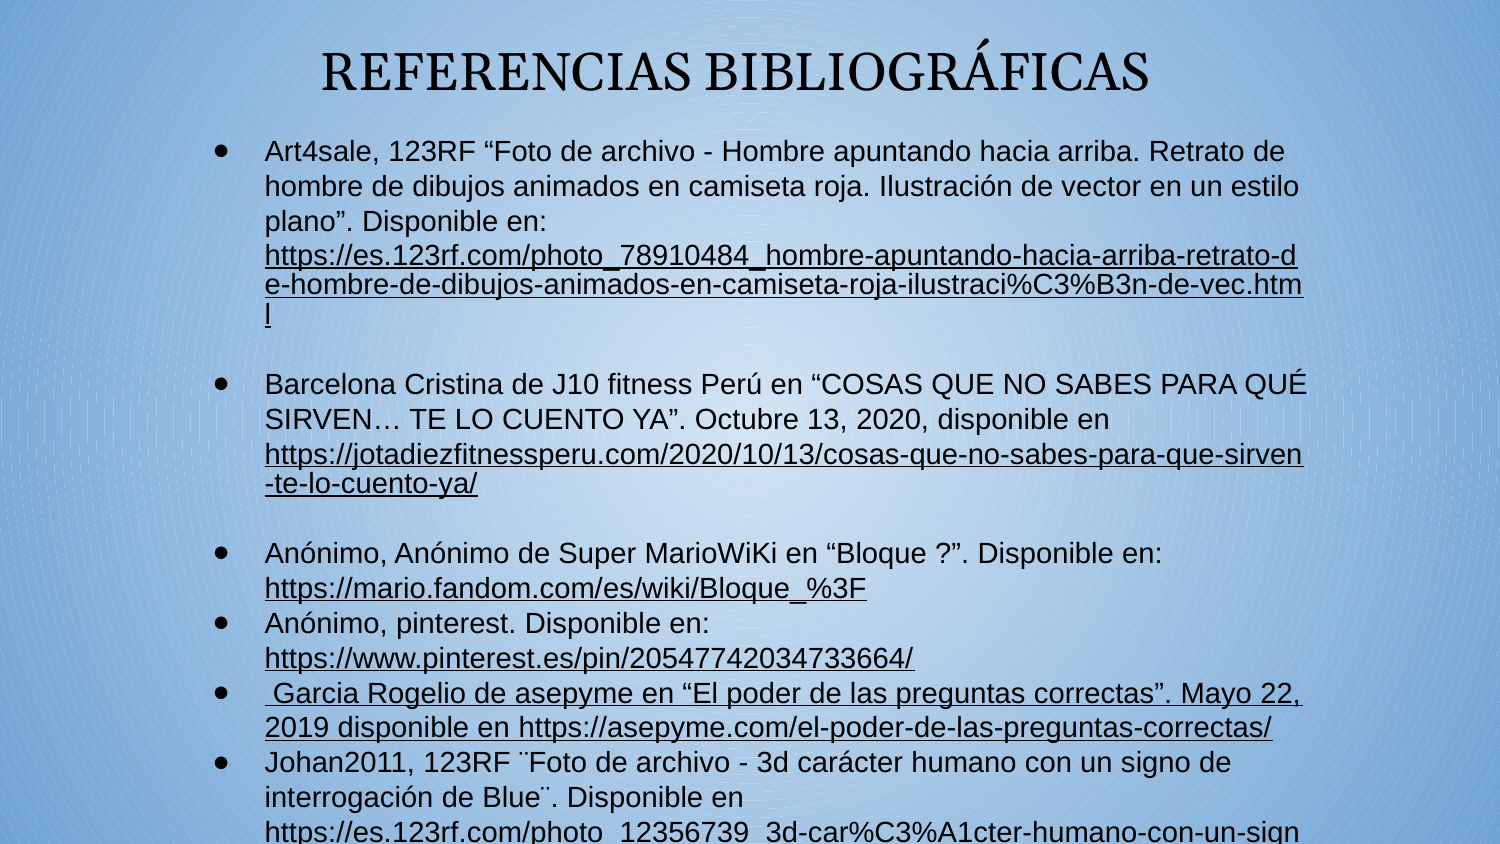

# REFERENCIAS BIBLIOGRÁFICAS
Art4sale, 123RF “Foto de archivo - Hombre apuntando hacia arriba. Retrato de hombre de dibujos animados en camiseta roja. Ilustración de vector en un estilo plano”. Disponible en: https://es.123rf.com/photo_78910484_hombre-apuntando-hacia-arriba-retrato-de-hombre-de-dibujos-animados-en-camiseta-roja-ilustraci%C3%B3n-de-vec.html
Barcelona Cristina de J10 fitness Perú en “COSAS QUE NO SABES PARA QUÉ SIRVEN… TE LO CUENTO YA”. Octubre 13, 2020, disponible en https://jotadiezfitnessperu.com/2020/10/13/cosas-que-no-sabes-para-que-sirven-te-lo-cuento-ya/
Anónimo, Anónimo de Super MarioWiKi en “Bloque ?”. Disponible en: https://mario.fandom.com/es/wiki/Bloque_%3F
Anónimo, pinterest. Disponible en: https://www.pinterest.es/pin/20547742034733664/
 Garcia Rogelio de asepyme en “El poder de las preguntas correctas”. Mayo 22, 2019 disponible en https://asepyme.com/el-poder-de-las-preguntas-correctas/
Johan2011, 123RF ¨Foto de archivo - 3d carácter humano con un signo de interrogación de Blue¨. Disponible en https://es.123rf.com/photo_12356739_3d-car%C3%A1cter-humano-con-un-signo-de-interrogaci%C3%B3n-de-orange.html